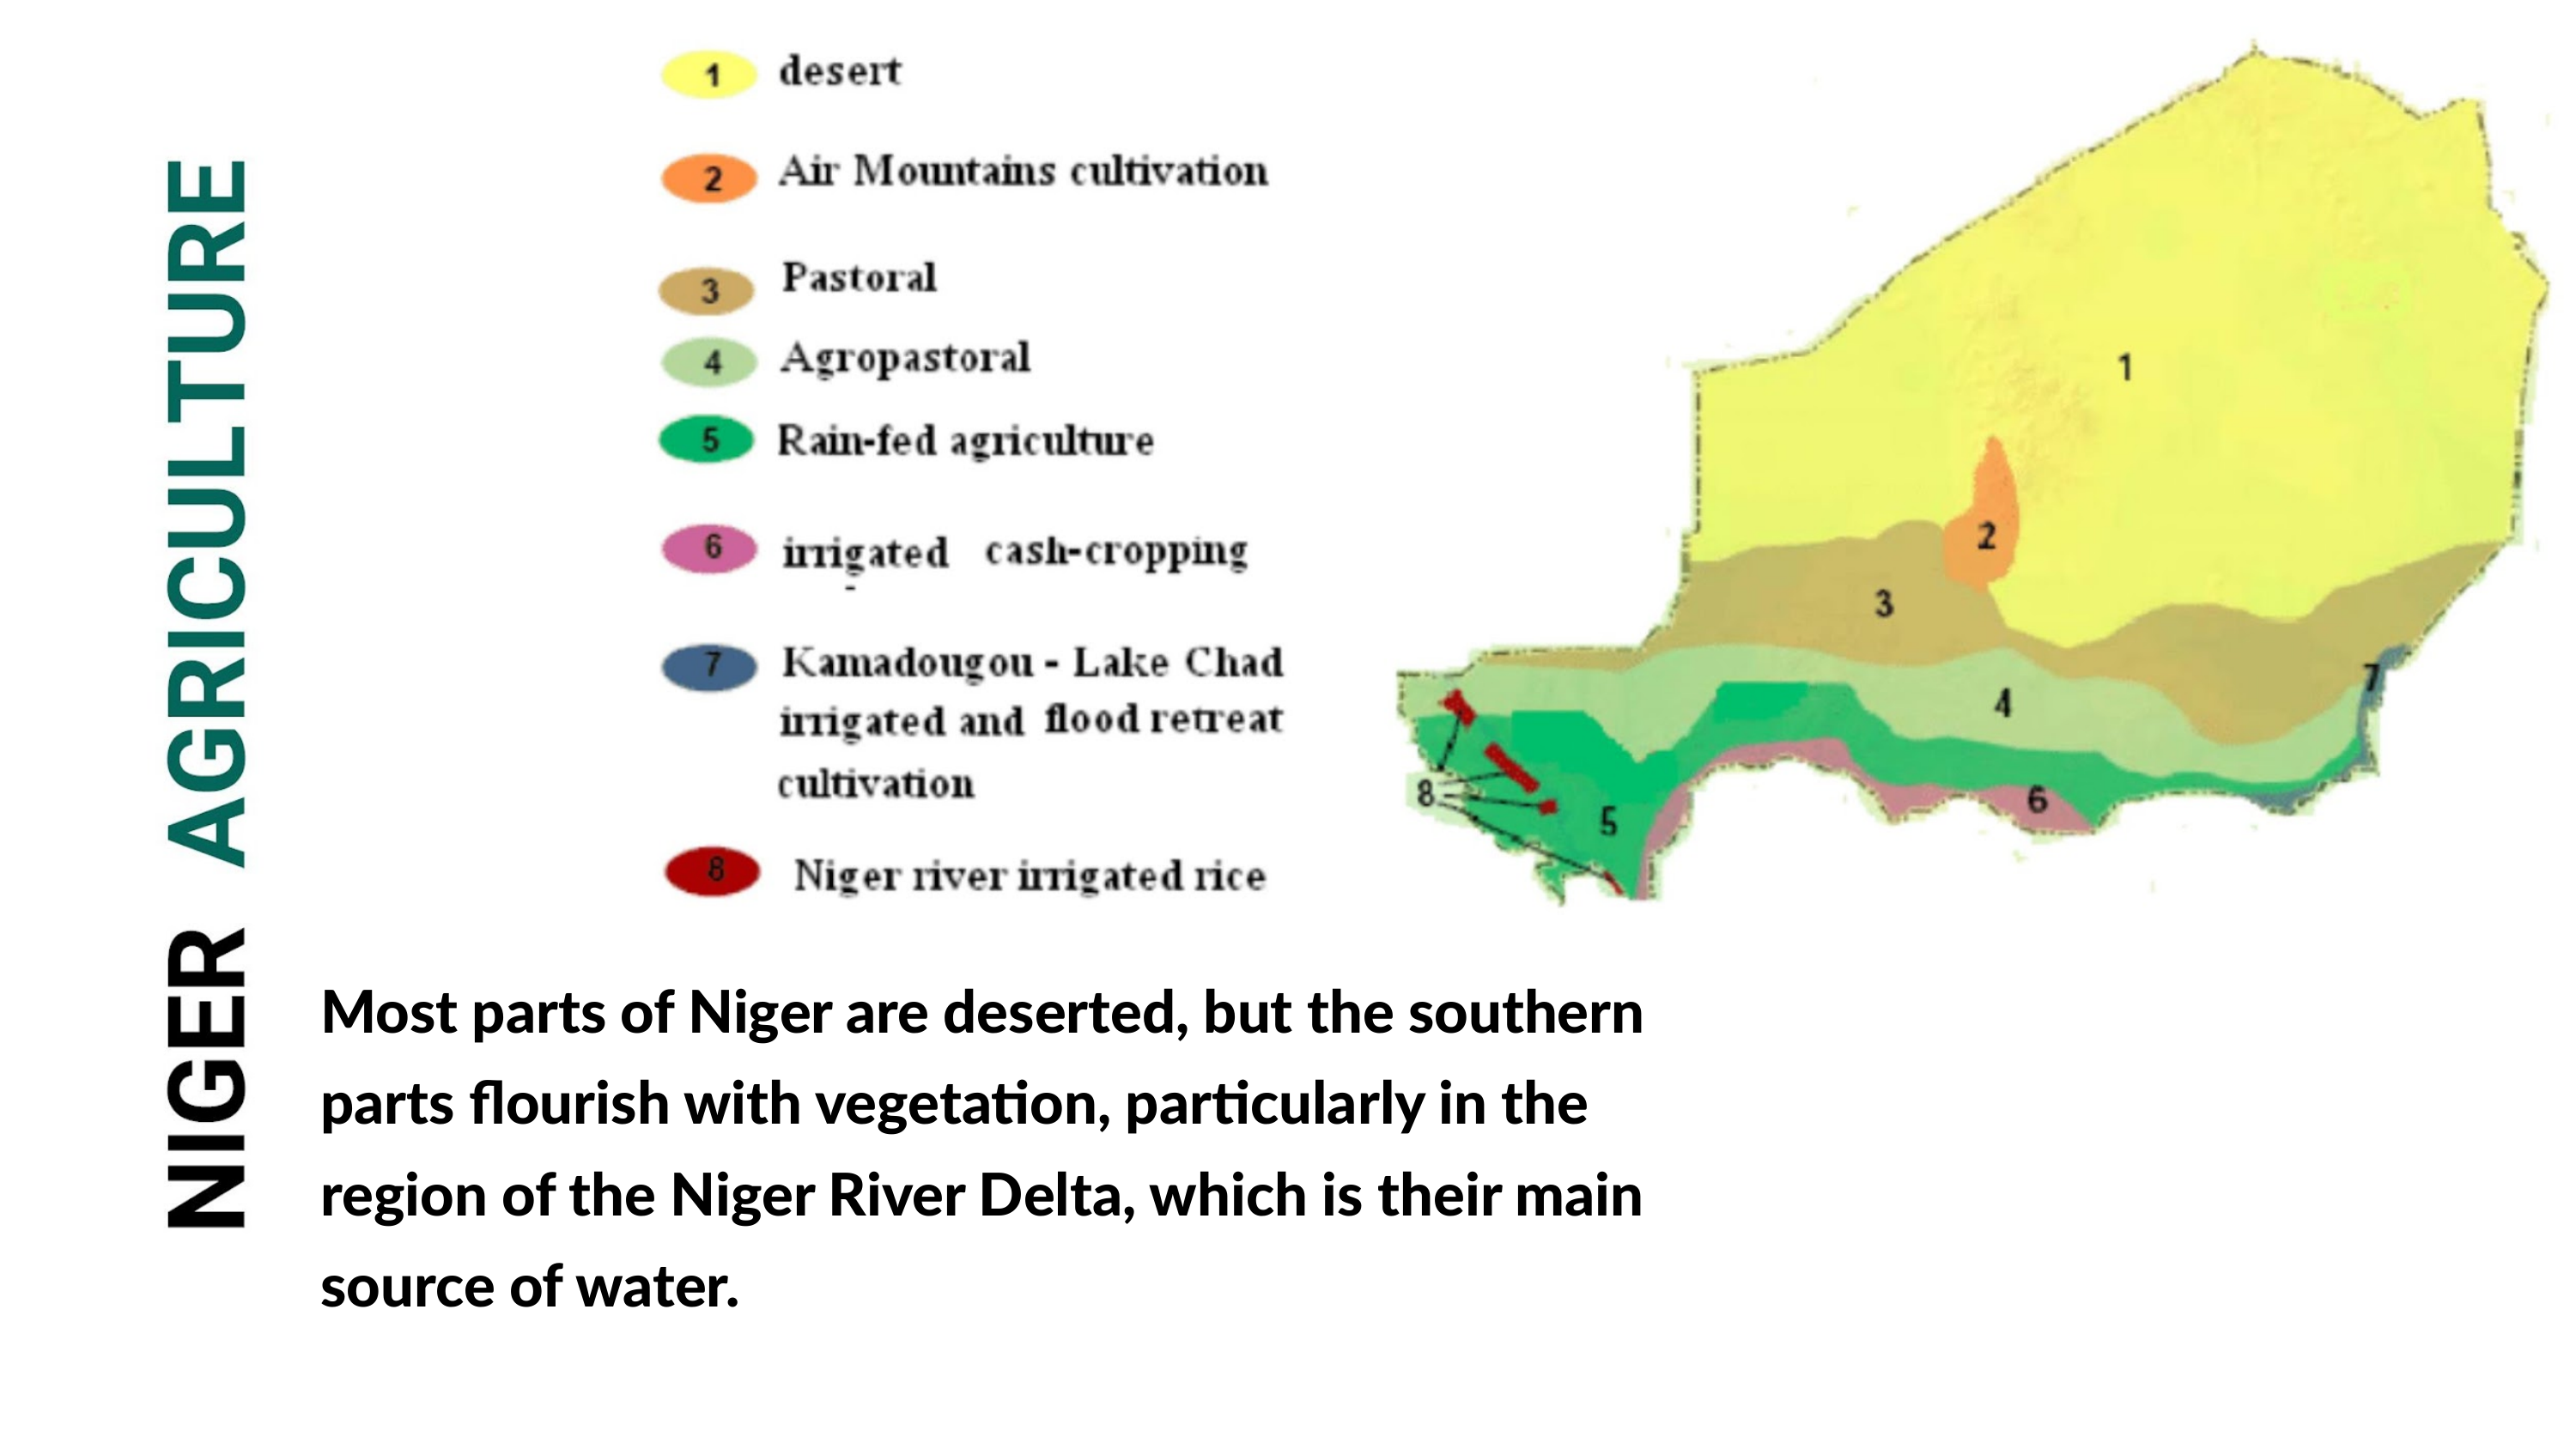

Most parts of Niger are deserted, but the southern
parts flourish with vegetation, particularly in the
region of the Niger River Delta, which is their main
source of water.